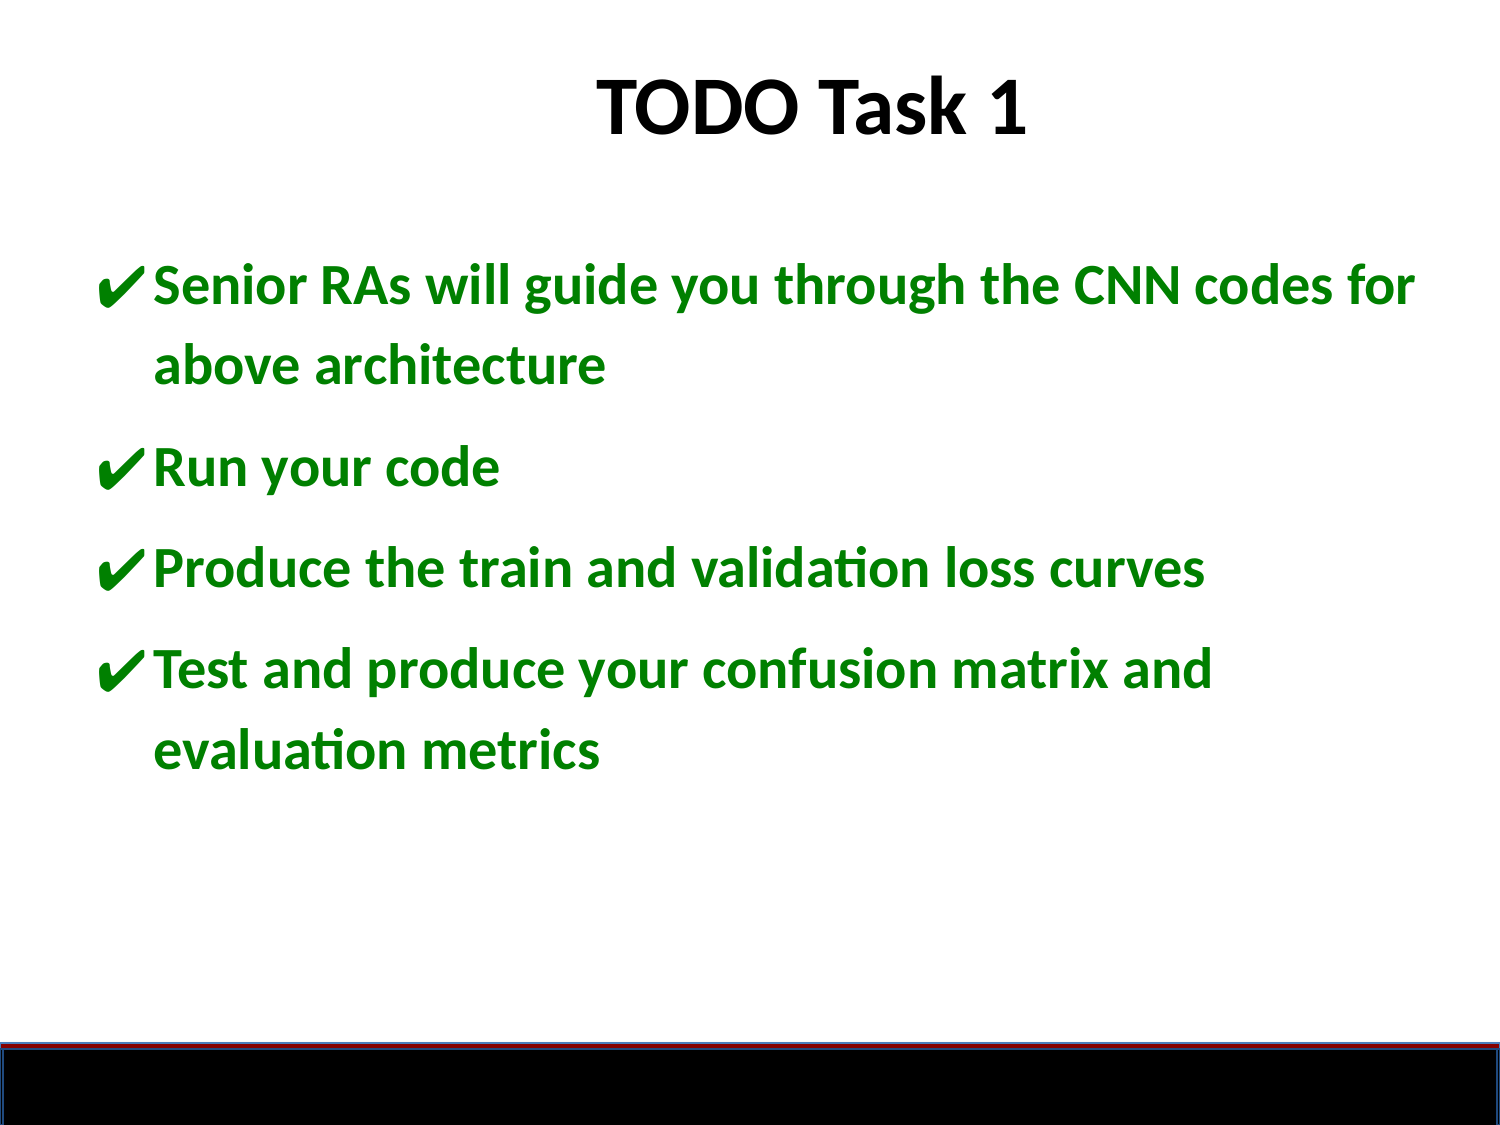

# TODO Task 1
Senior RAs will guide you through the CNN codes for above architecture
Run your code
Produce the train and validation loss curves
Test and produce your confusion matrix and evaluation metrics